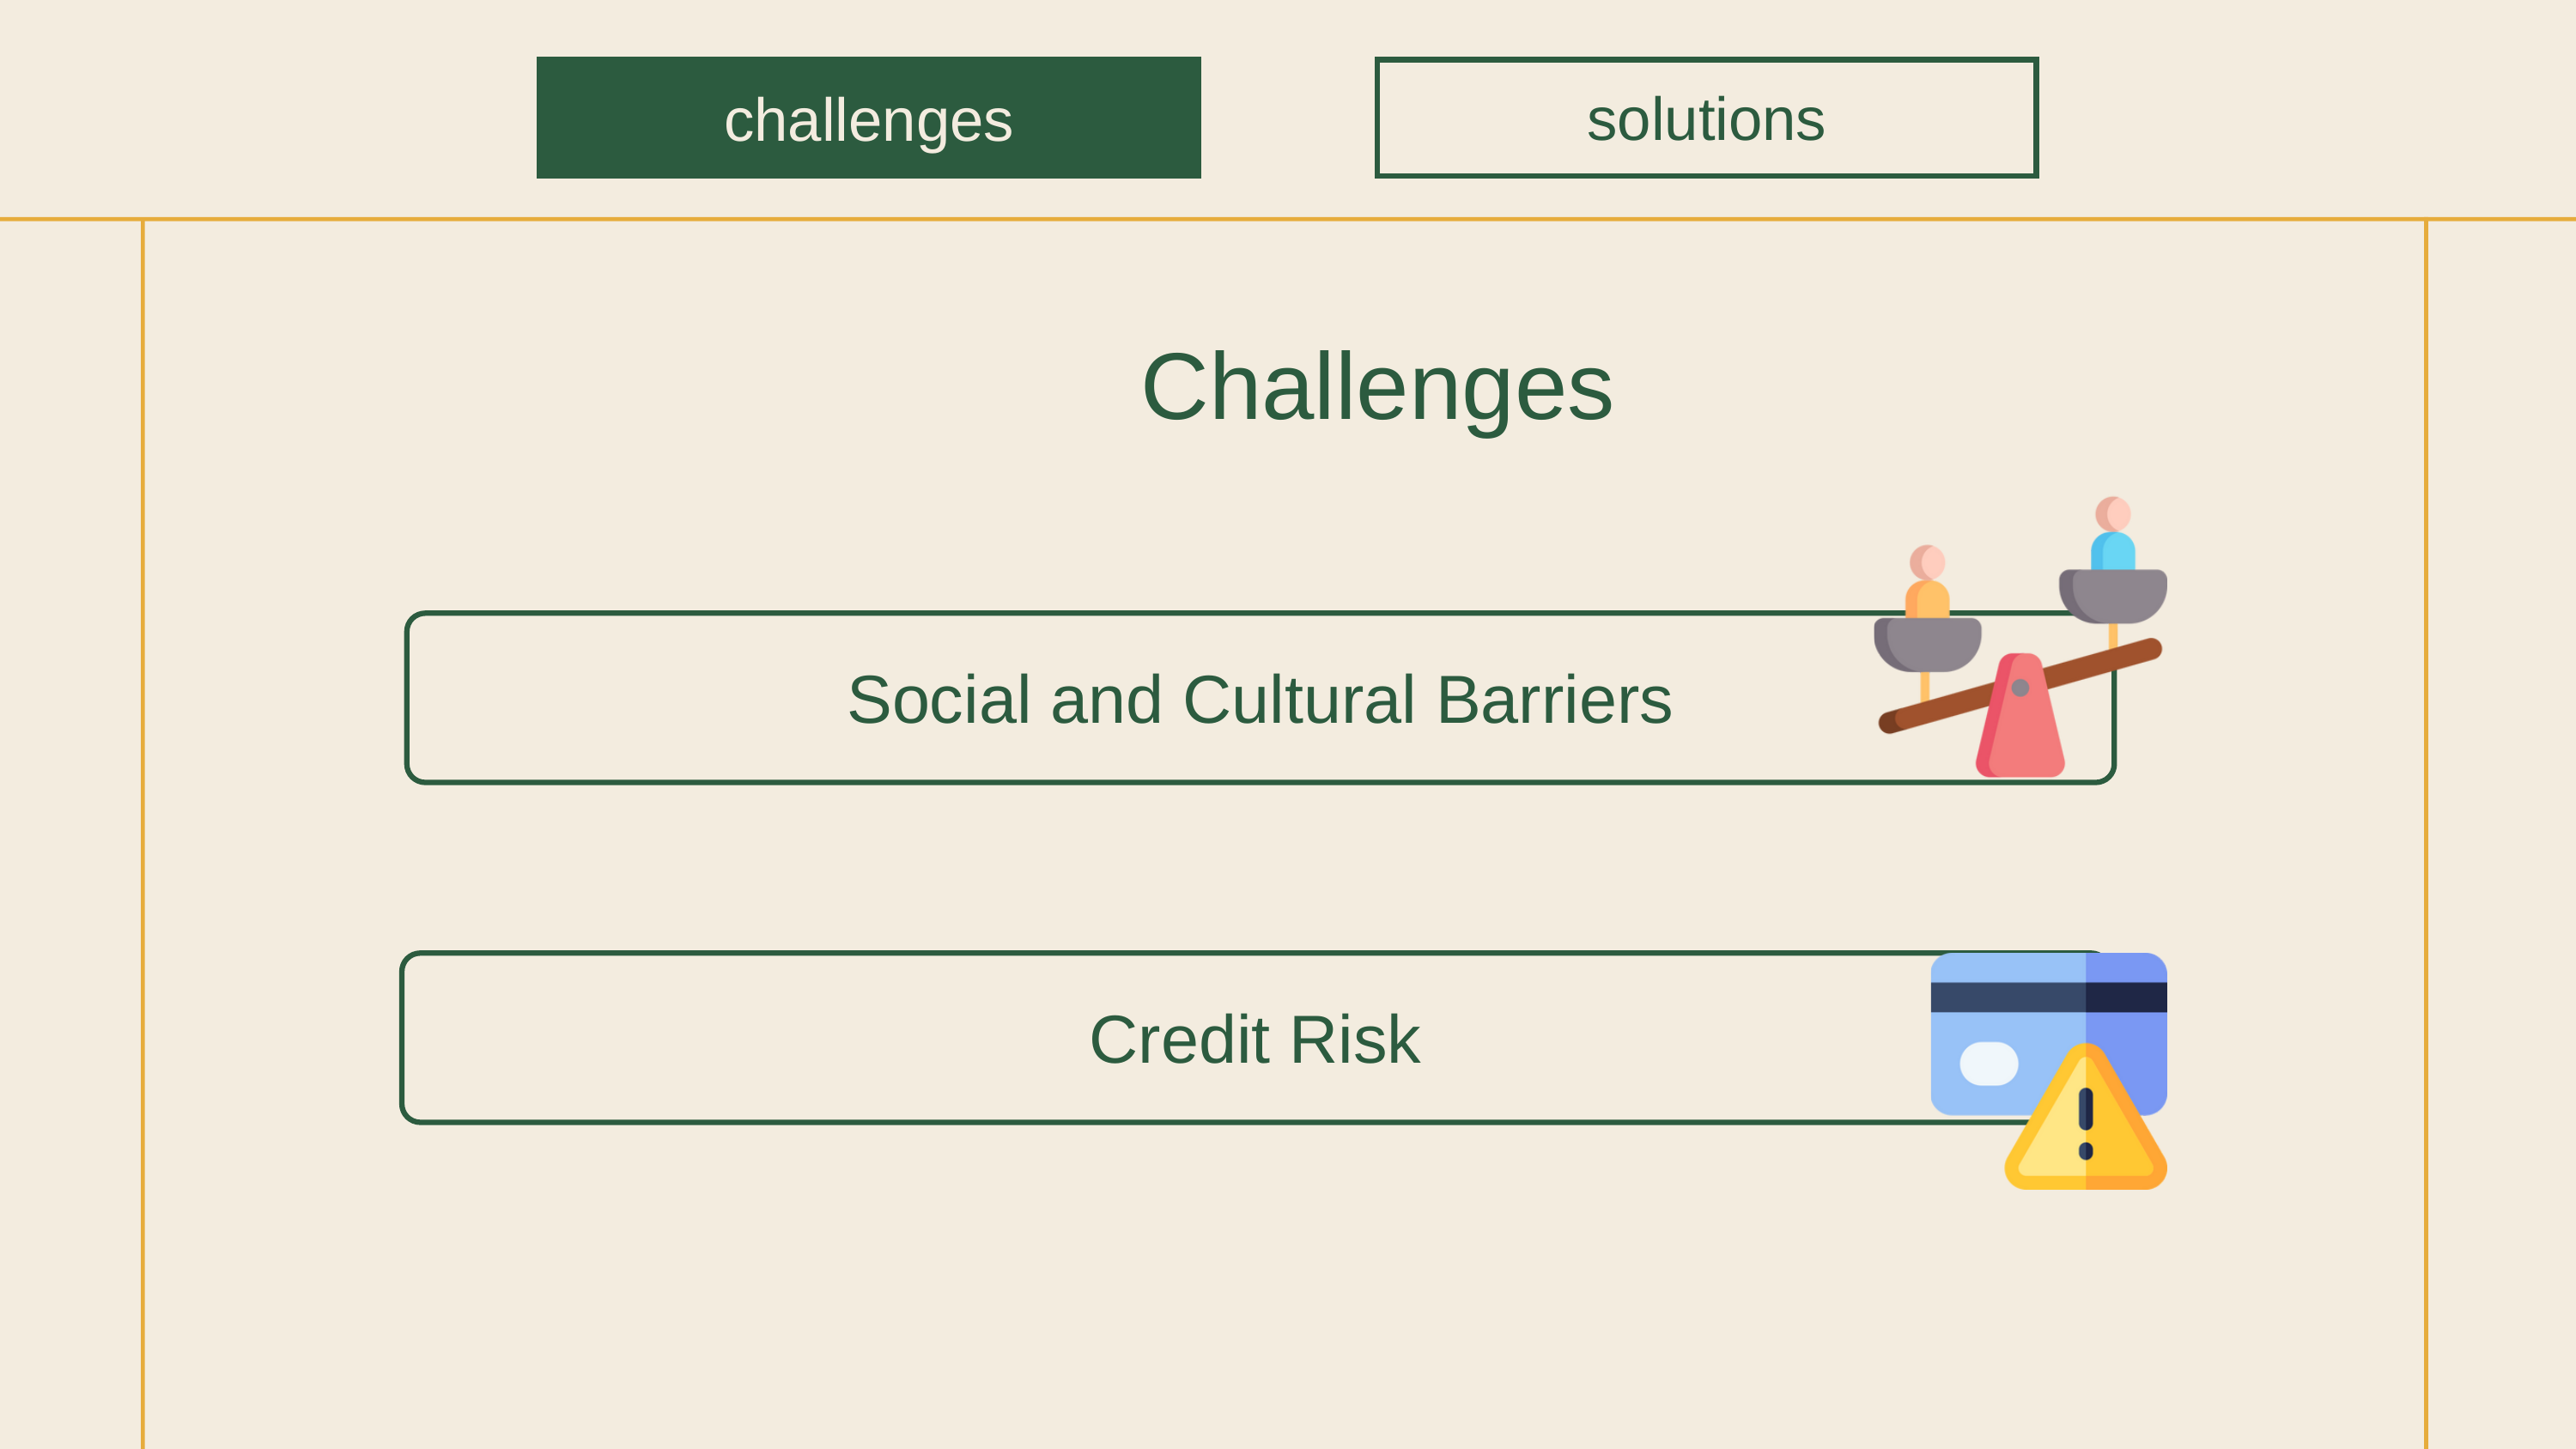

solutions
challenges

Challenges

Social and Cultural Barriers

Credit Risk